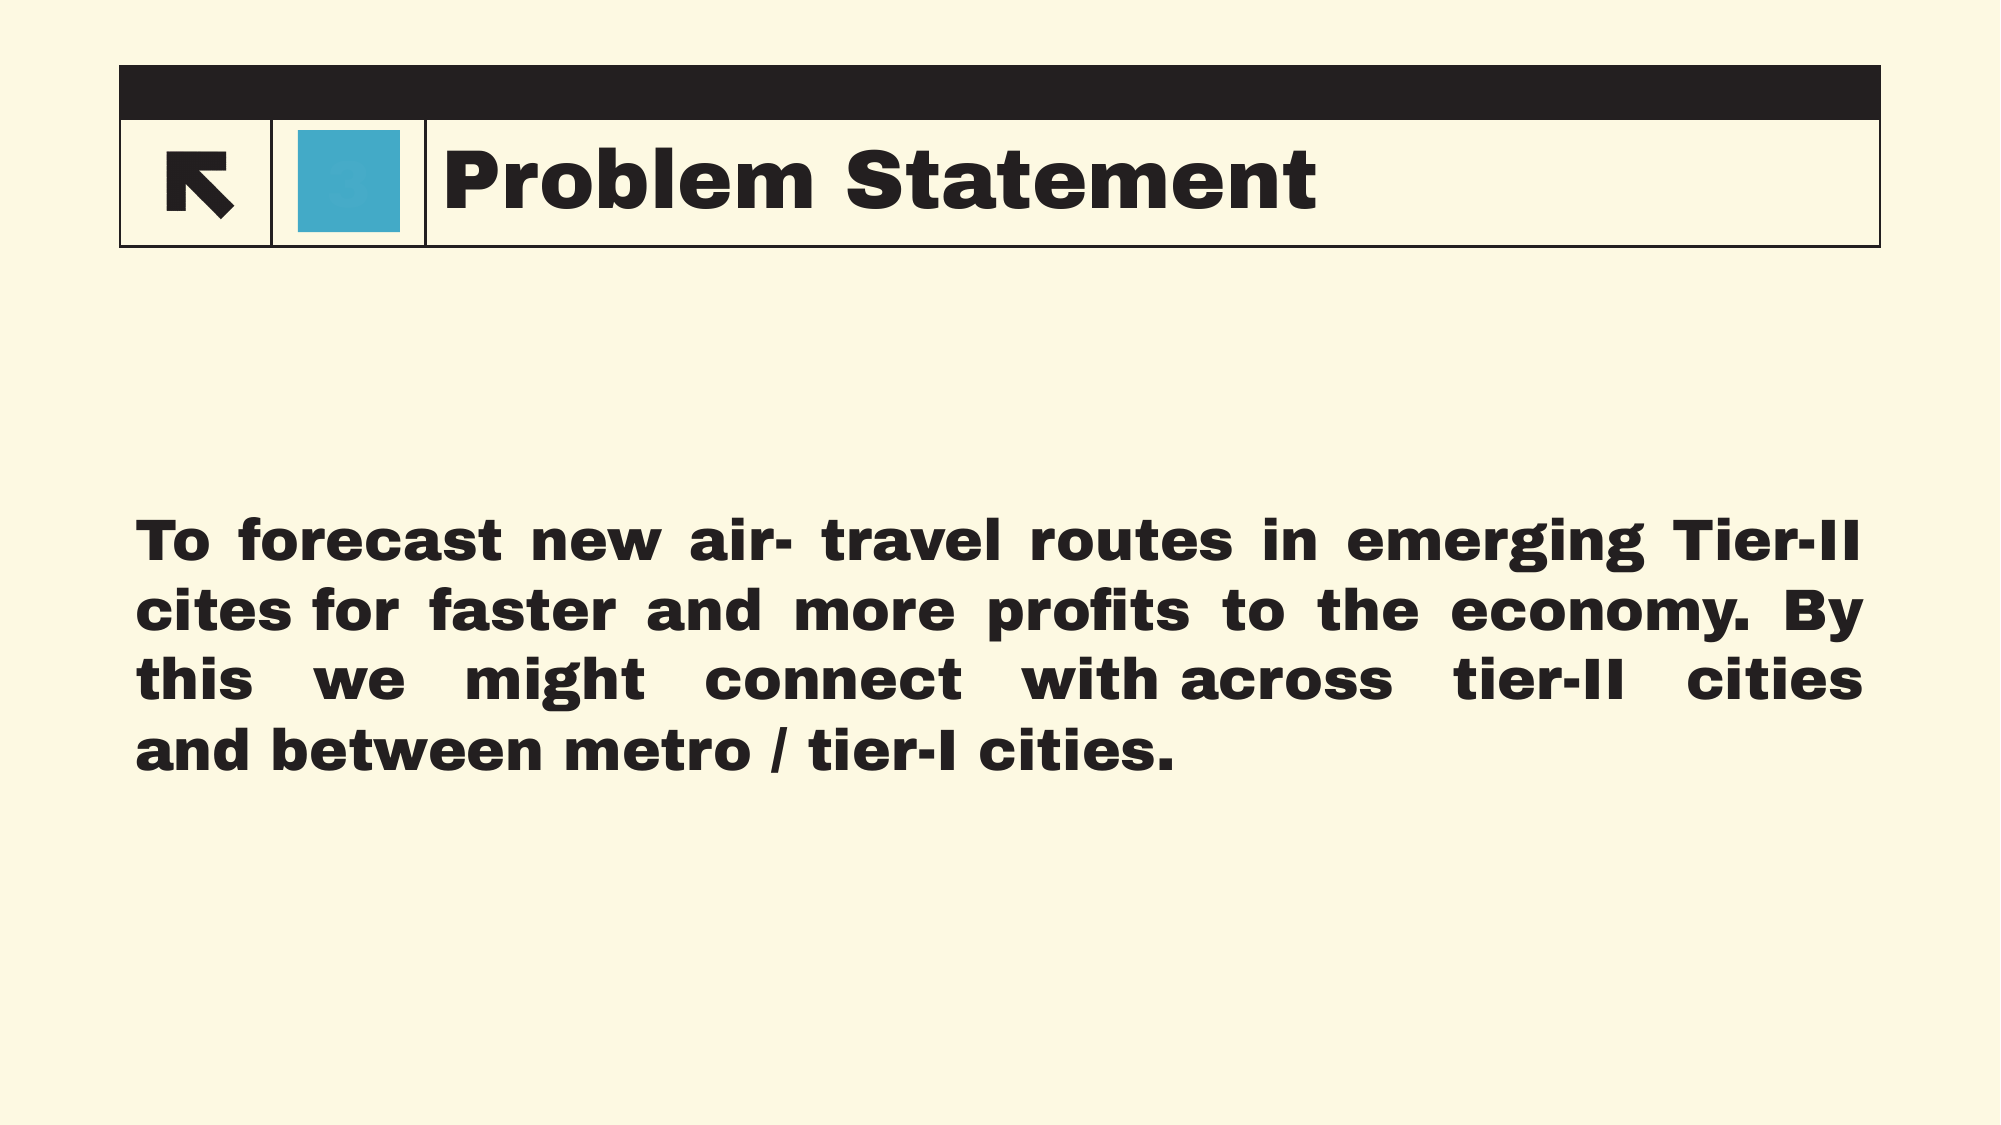

# Problem Statement
3
8

To forecast new air- travel routes in emerging Tier-II cites for faster and more profits to the economy. By this we might connect with across tier-II cities and between metro / tier-I cities.